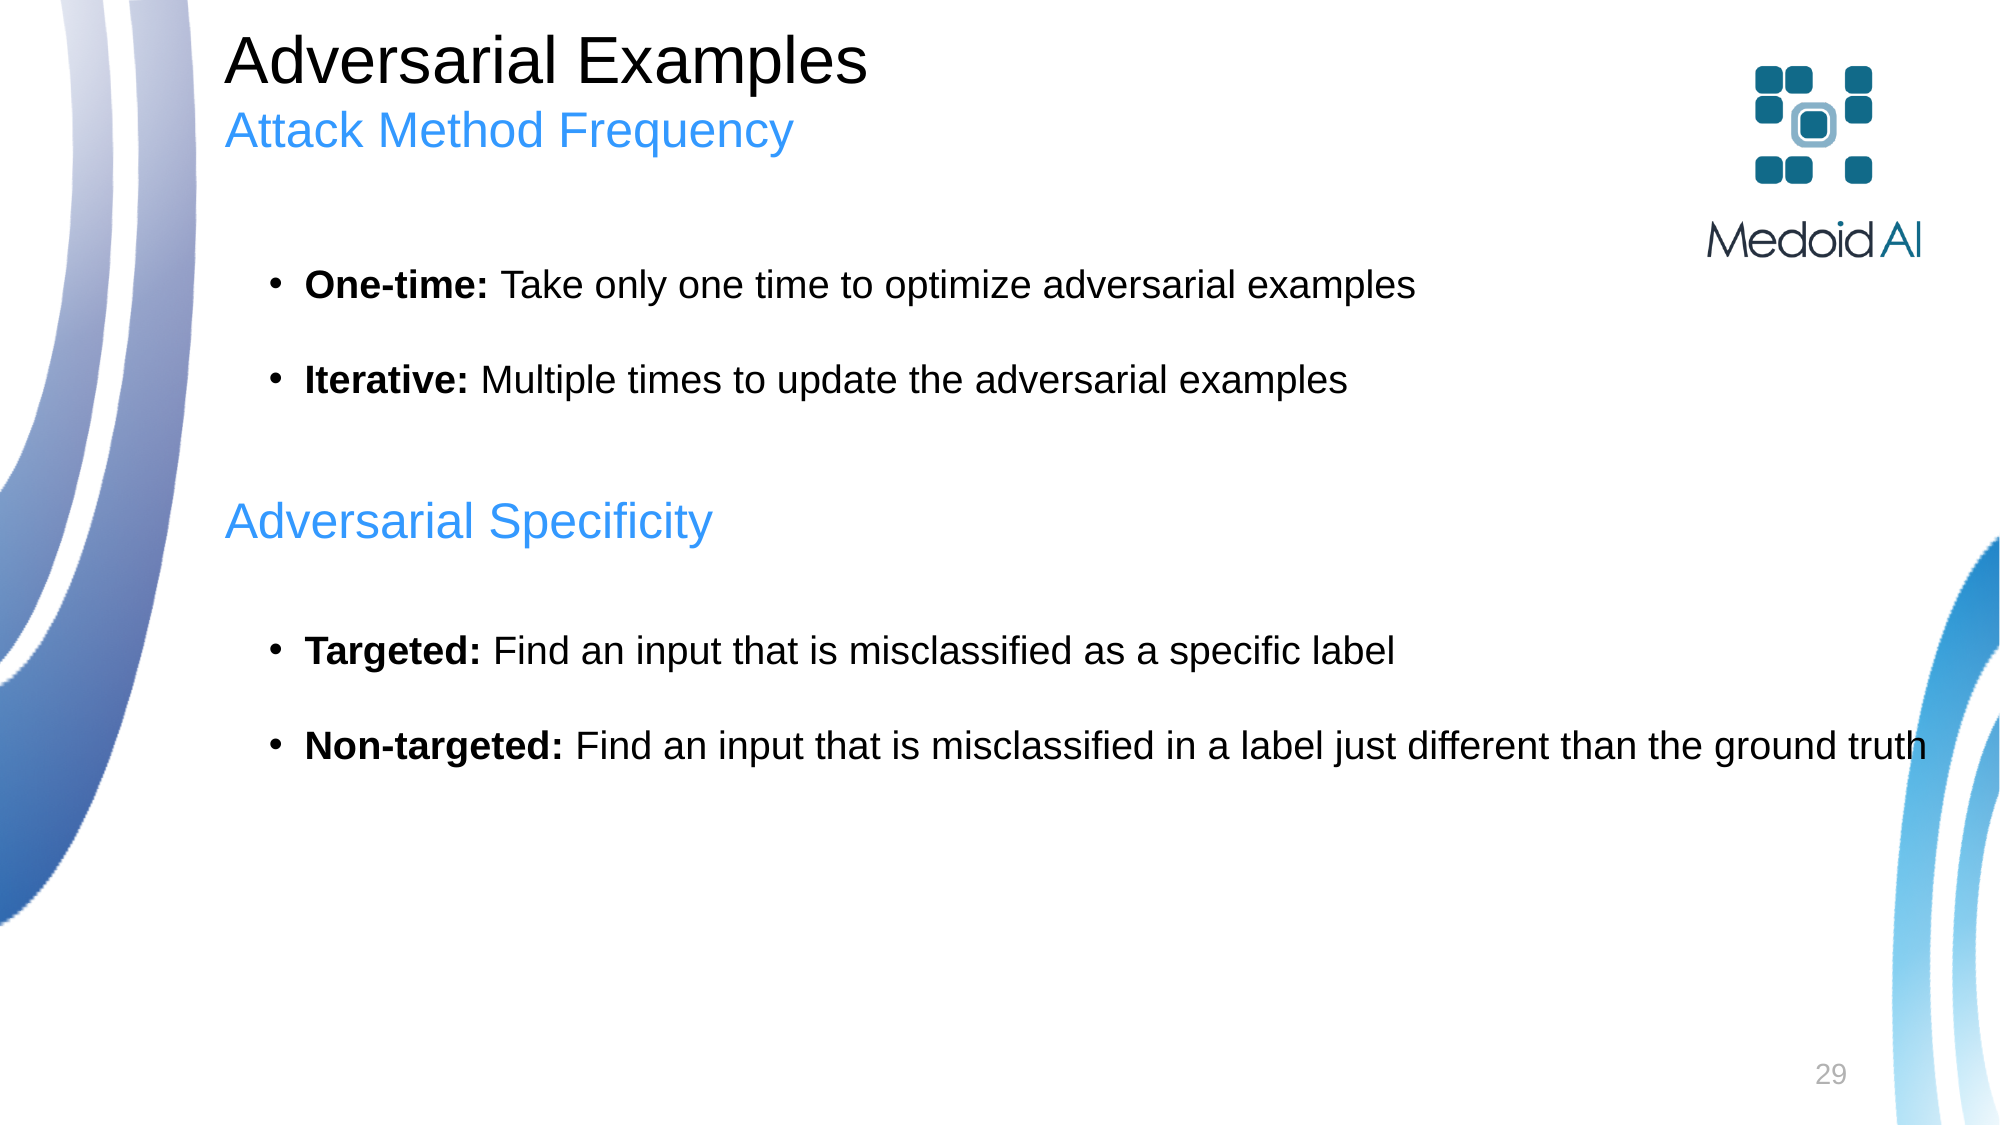

Adversarial Examples
Attack Method Frequency
  One-time: Take only one time to optimize adversarial examples

  Iterative: Multiple times to update the adversarial examples
Adversarial Specificity
  Targeted: Find an input that is misclassified as a specific label

  Non-targeted: Find an input that is misclassified in a label just different than the ground truth
29